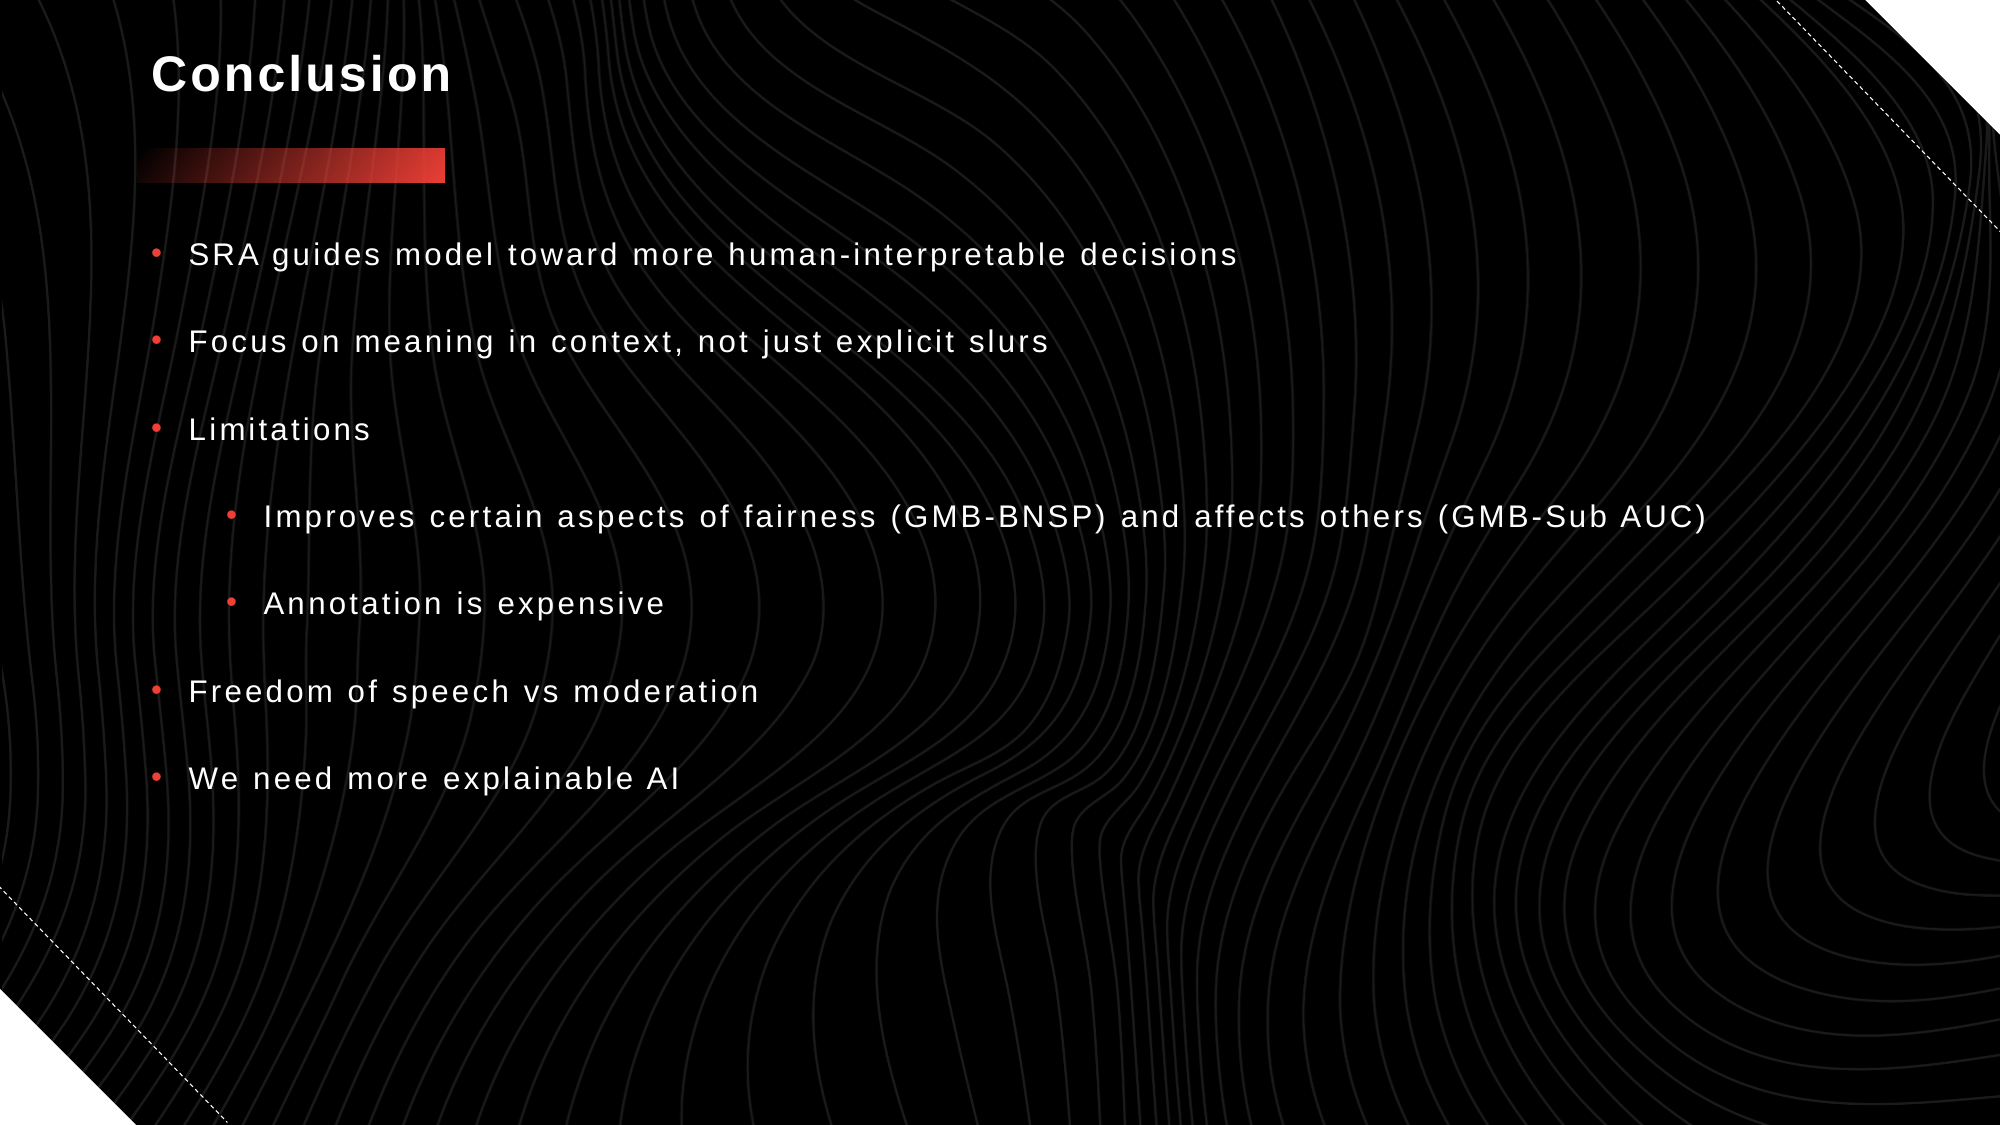

# Conclusion
SRA guides model toward more human-interpretable decisions
Focus on meaning in context, not just explicit slurs
Limitations
Improves certain aspects of fairness (GMB-BNSP) and affects others (GMB-Sub AUC)
Annotation is expensive
Freedom of speech vs moderation
We need more explainable AI